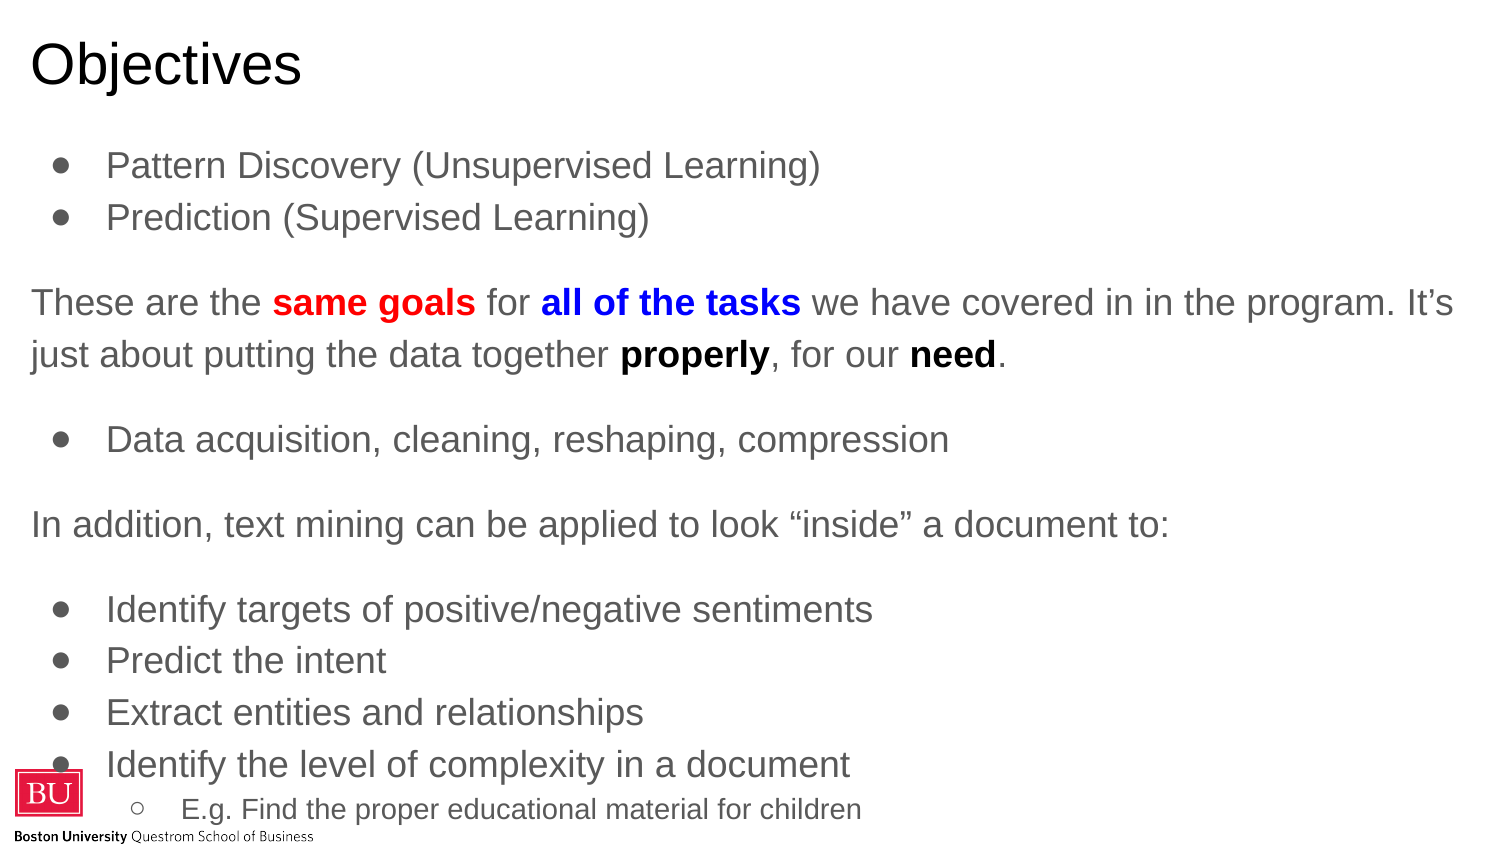

# Objectives
Pattern Discovery (Unsupervised Learning)
Prediction (Supervised Learning)
These are the same goals for all of the tasks we have covered in in the program. It’s just about putting the data together properly, for our need.
Data acquisition, cleaning, reshaping, compression
In addition, text mining can be applied to look “inside” a document to:
Identify targets of positive/negative sentiments
Predict the intent
Extract entities and relationships
Identify the level of complexity in a document
E.g. Find the proper educational material for children